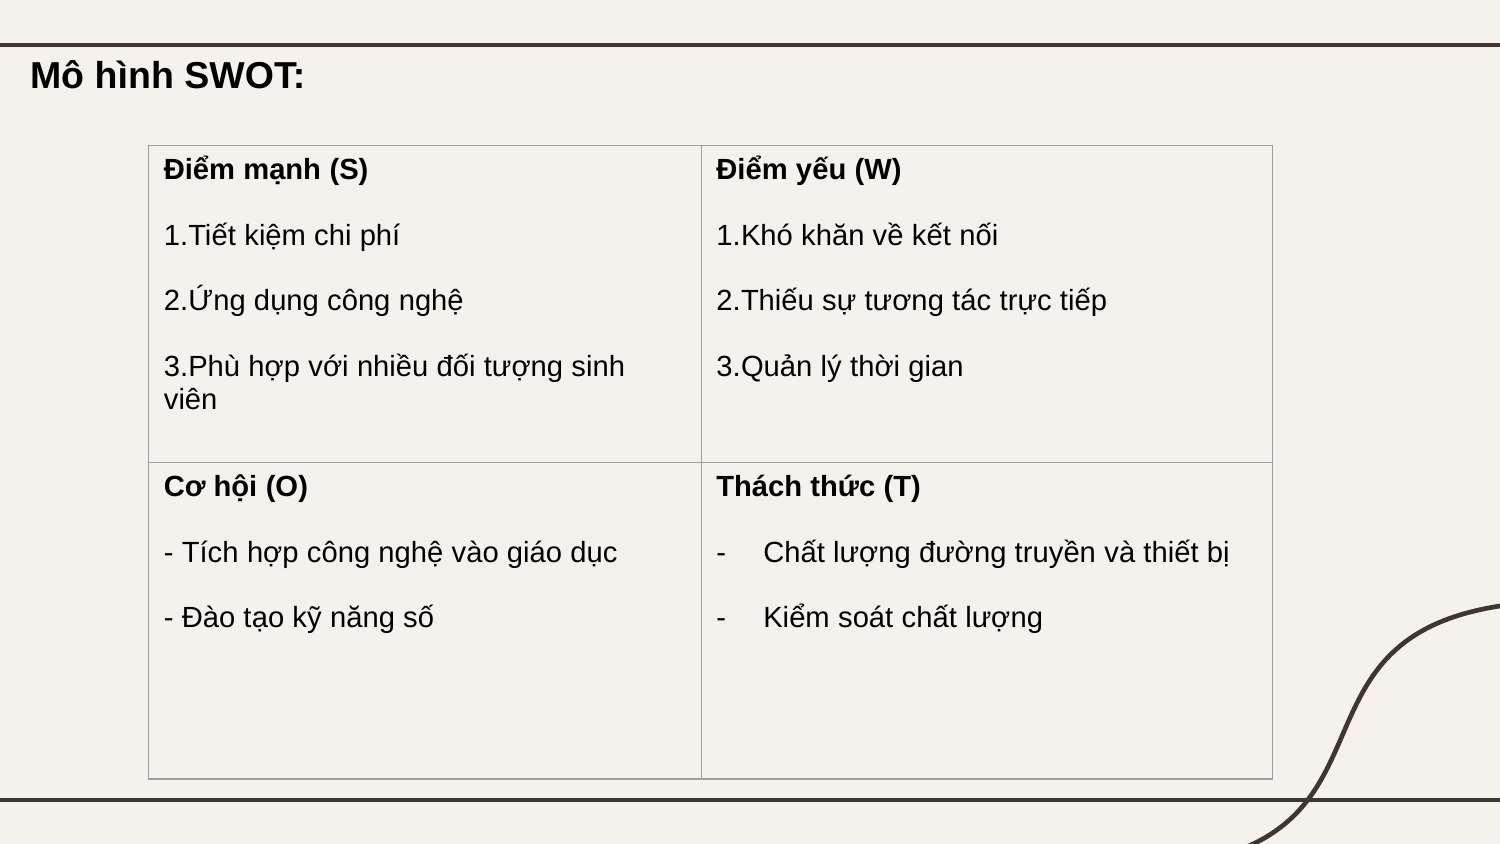

Mô hình SWOT:

| Điểm mạnh (S) 1.Tiết kiệm chi phí 2.Ứng dụng công nghệ 3.Phù hợp với nhiều đối tượng sinh viên | Điểm yếu (W) 1.Khó khăn về kết nối 2.Thiếu sự tương tác trực tiếp 3.Quản lý thời gian |
| --- | --- |
| Cơ hội (O) - Tích hợp công nghệ vào giáo dục - Đào tạo kỹ năng số | Thách thức (T) Chất lượng đường truyền và thiết bị Kiểm soát chất lượng |